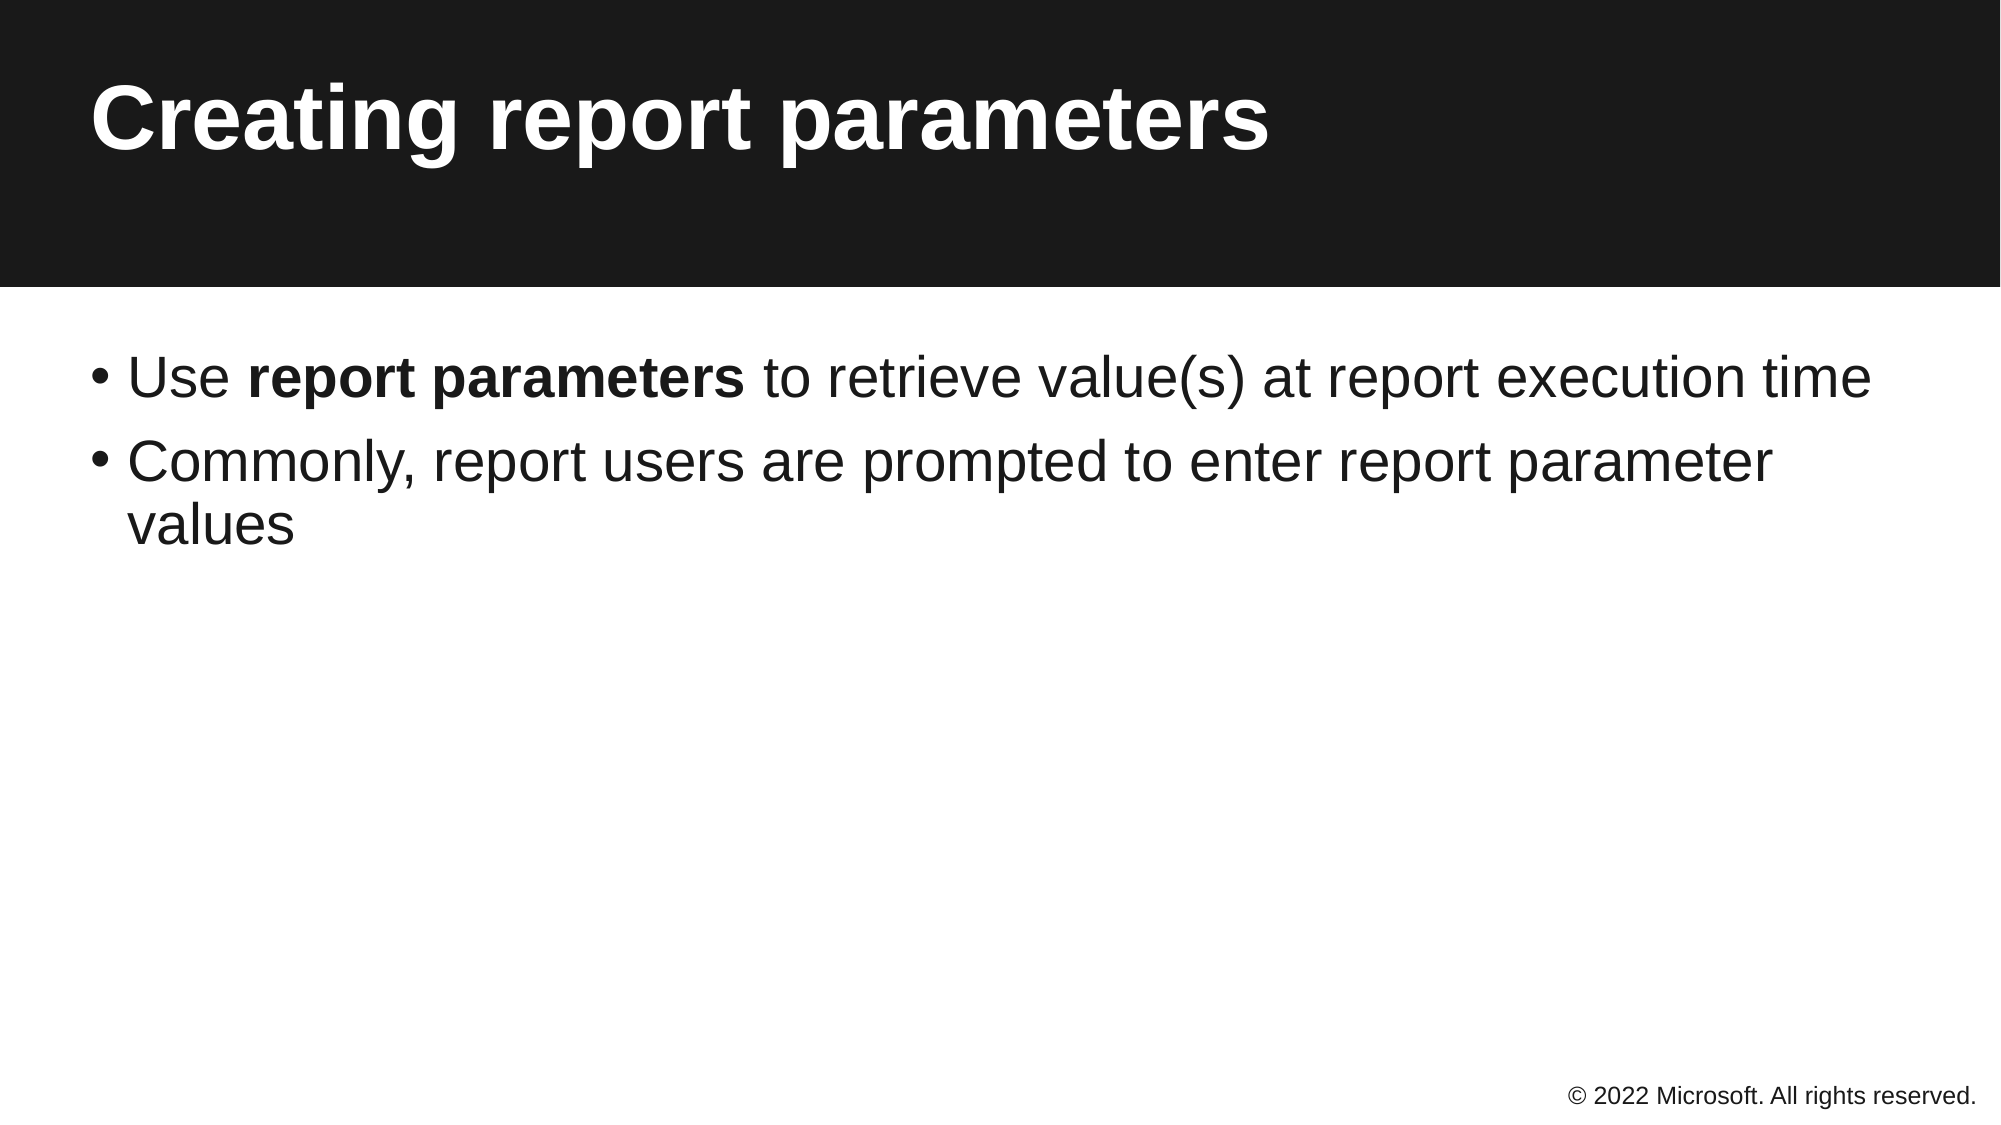

# Creating report parameters

Use report parameters to retrieve value(s) at report execution time
Commonly, report users are prompted to enter report parameter values

© 2022 Microsoft. All rights reserved.